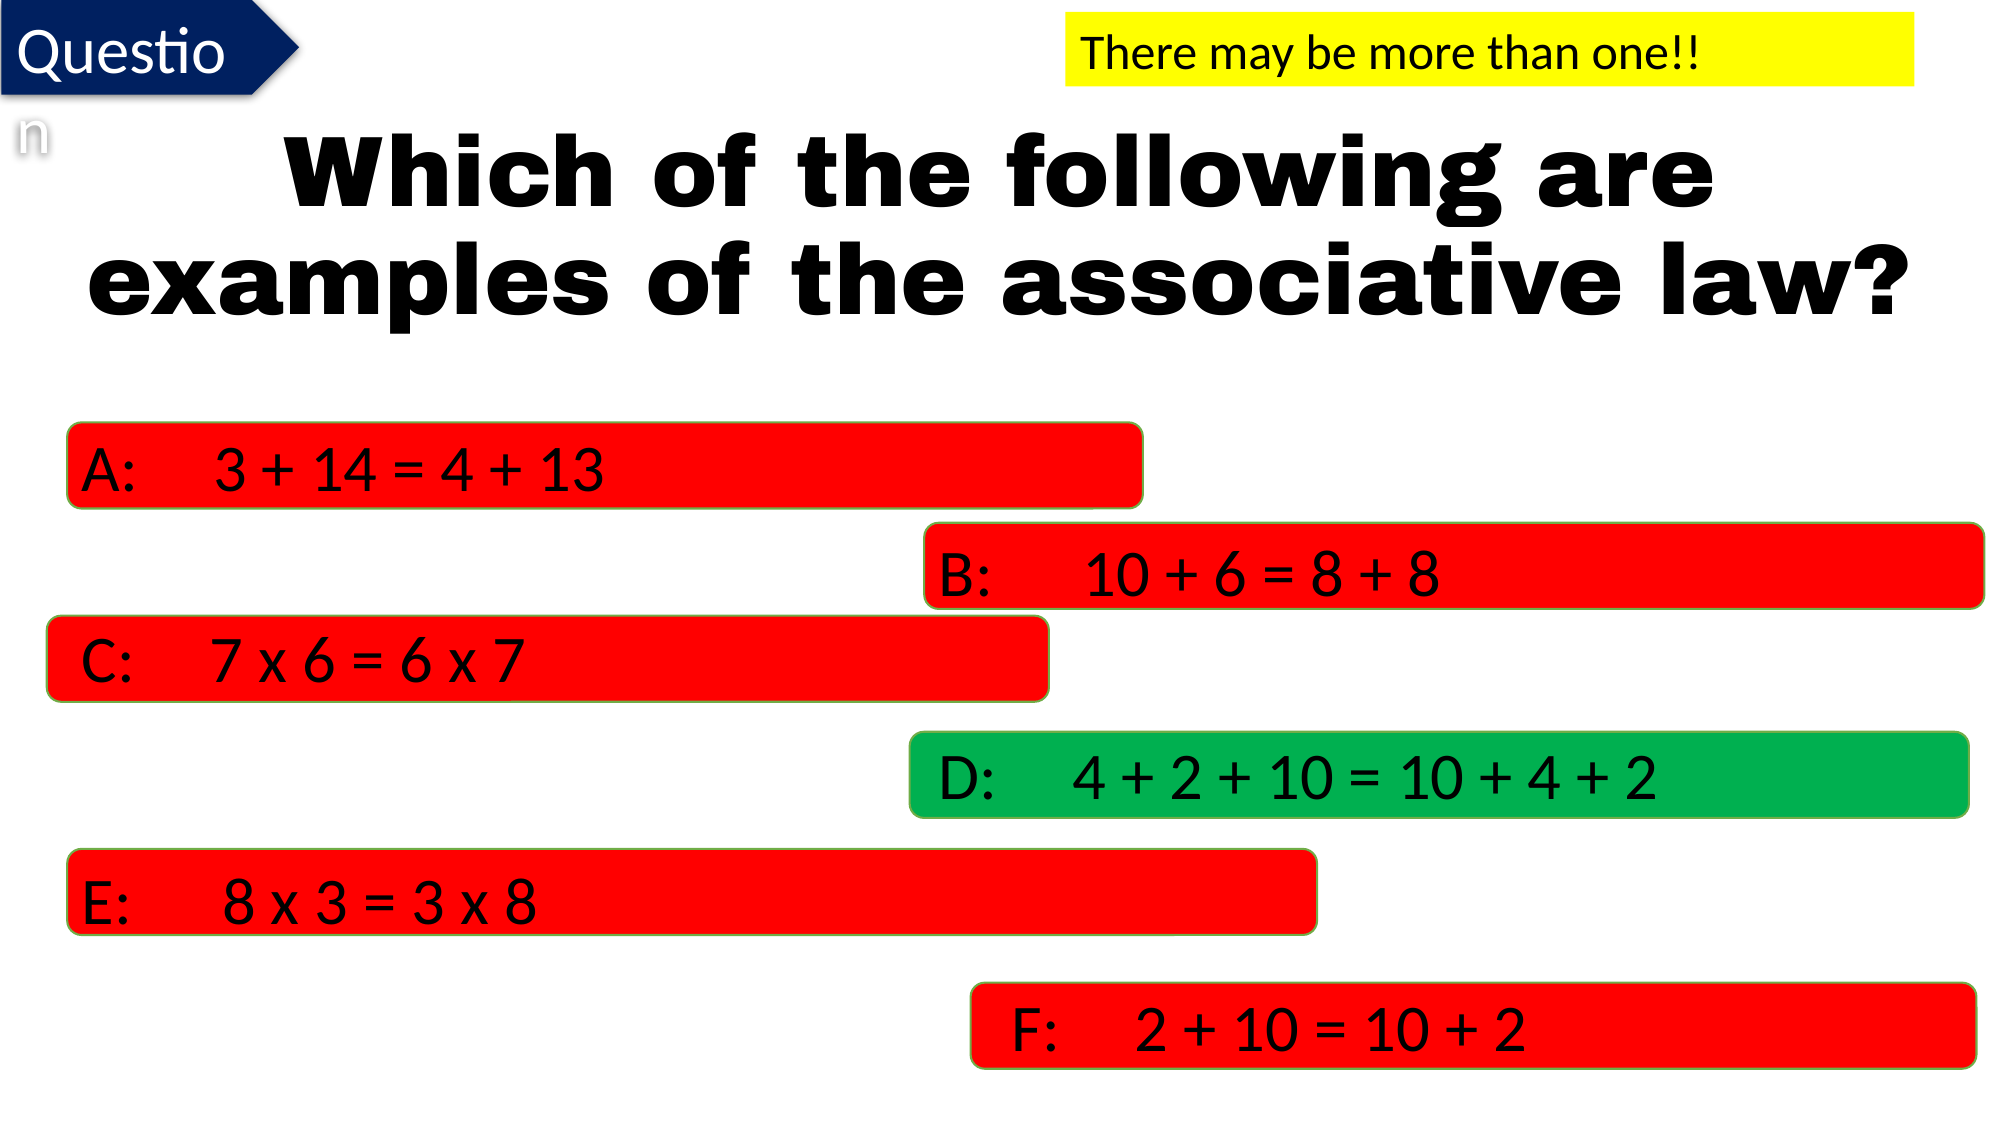

Question
There may be more than one!!
Which of the following are examples of the associative law?
A:     3 + 14 = 4 + 13

B:      10 + 6 = 8 + 8

C:     7 x 6 = 6 x 7

D:     4 + 2 + 10 = 10 + 4 + 2

E:      8 x 3 = 3 x 8
F:     2 + 10 = 10 + 2